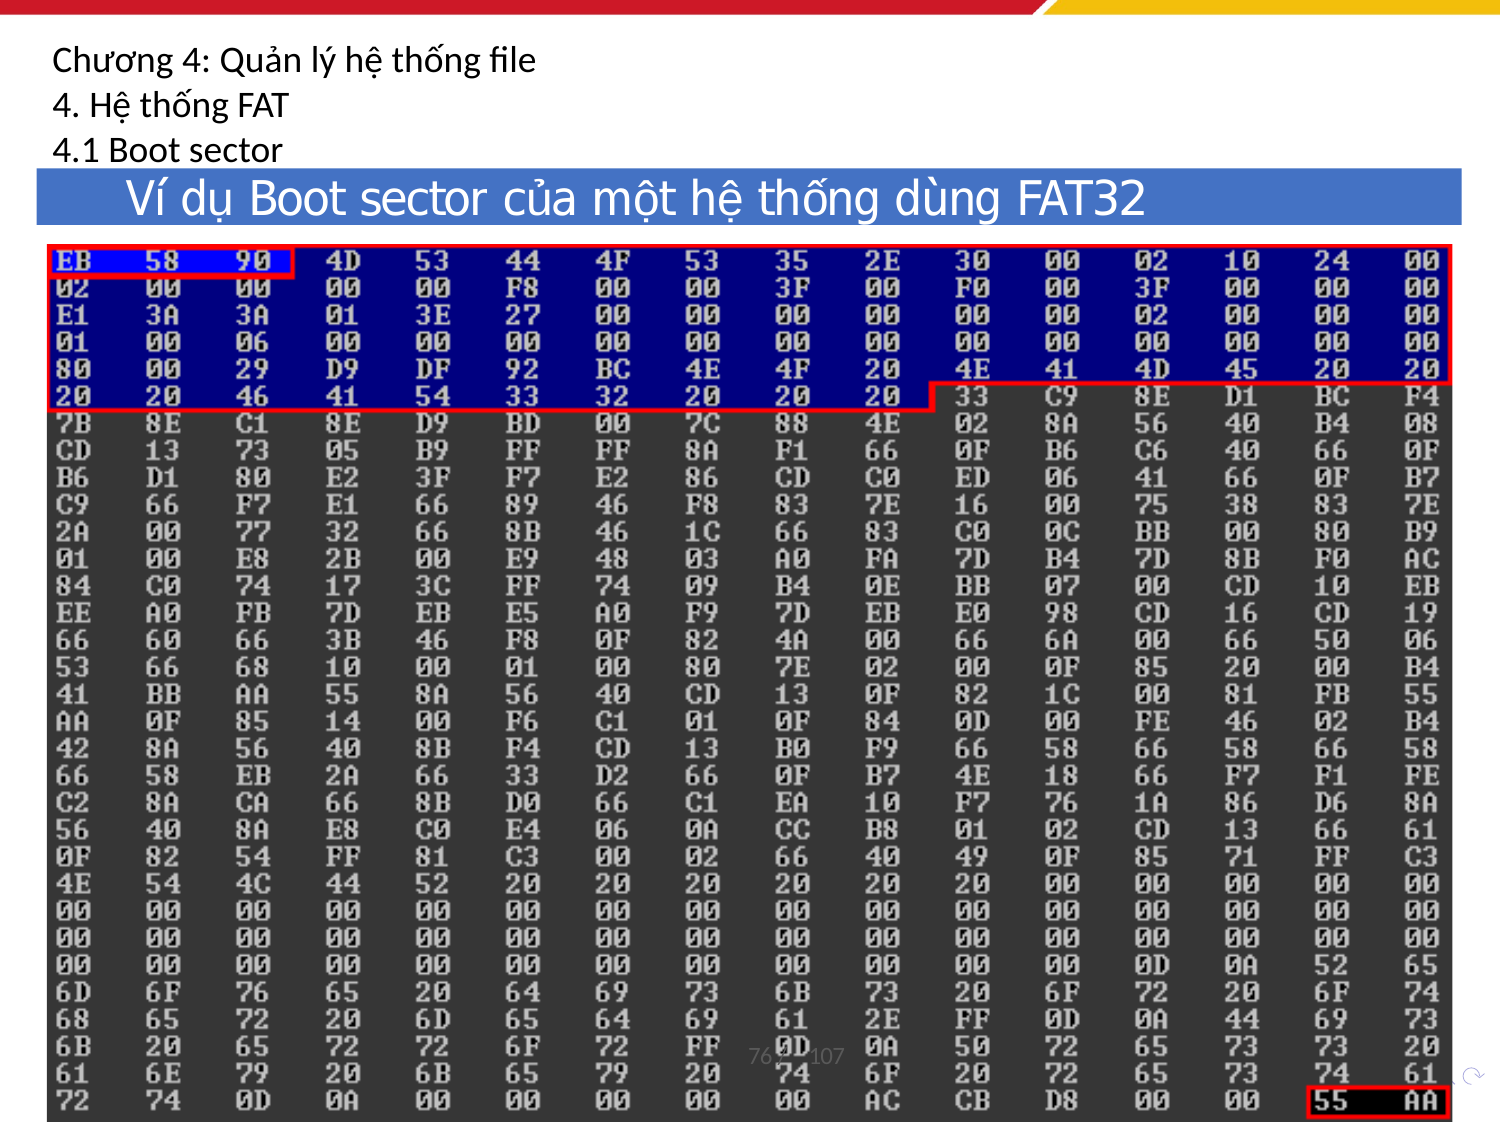

Chương 4: Quản lý hệ thống file
4. Hệ thống FAT
4.1 Boot sector
Ví dụ Boot sector của một hệ thống dùng FAT32

76 / 107